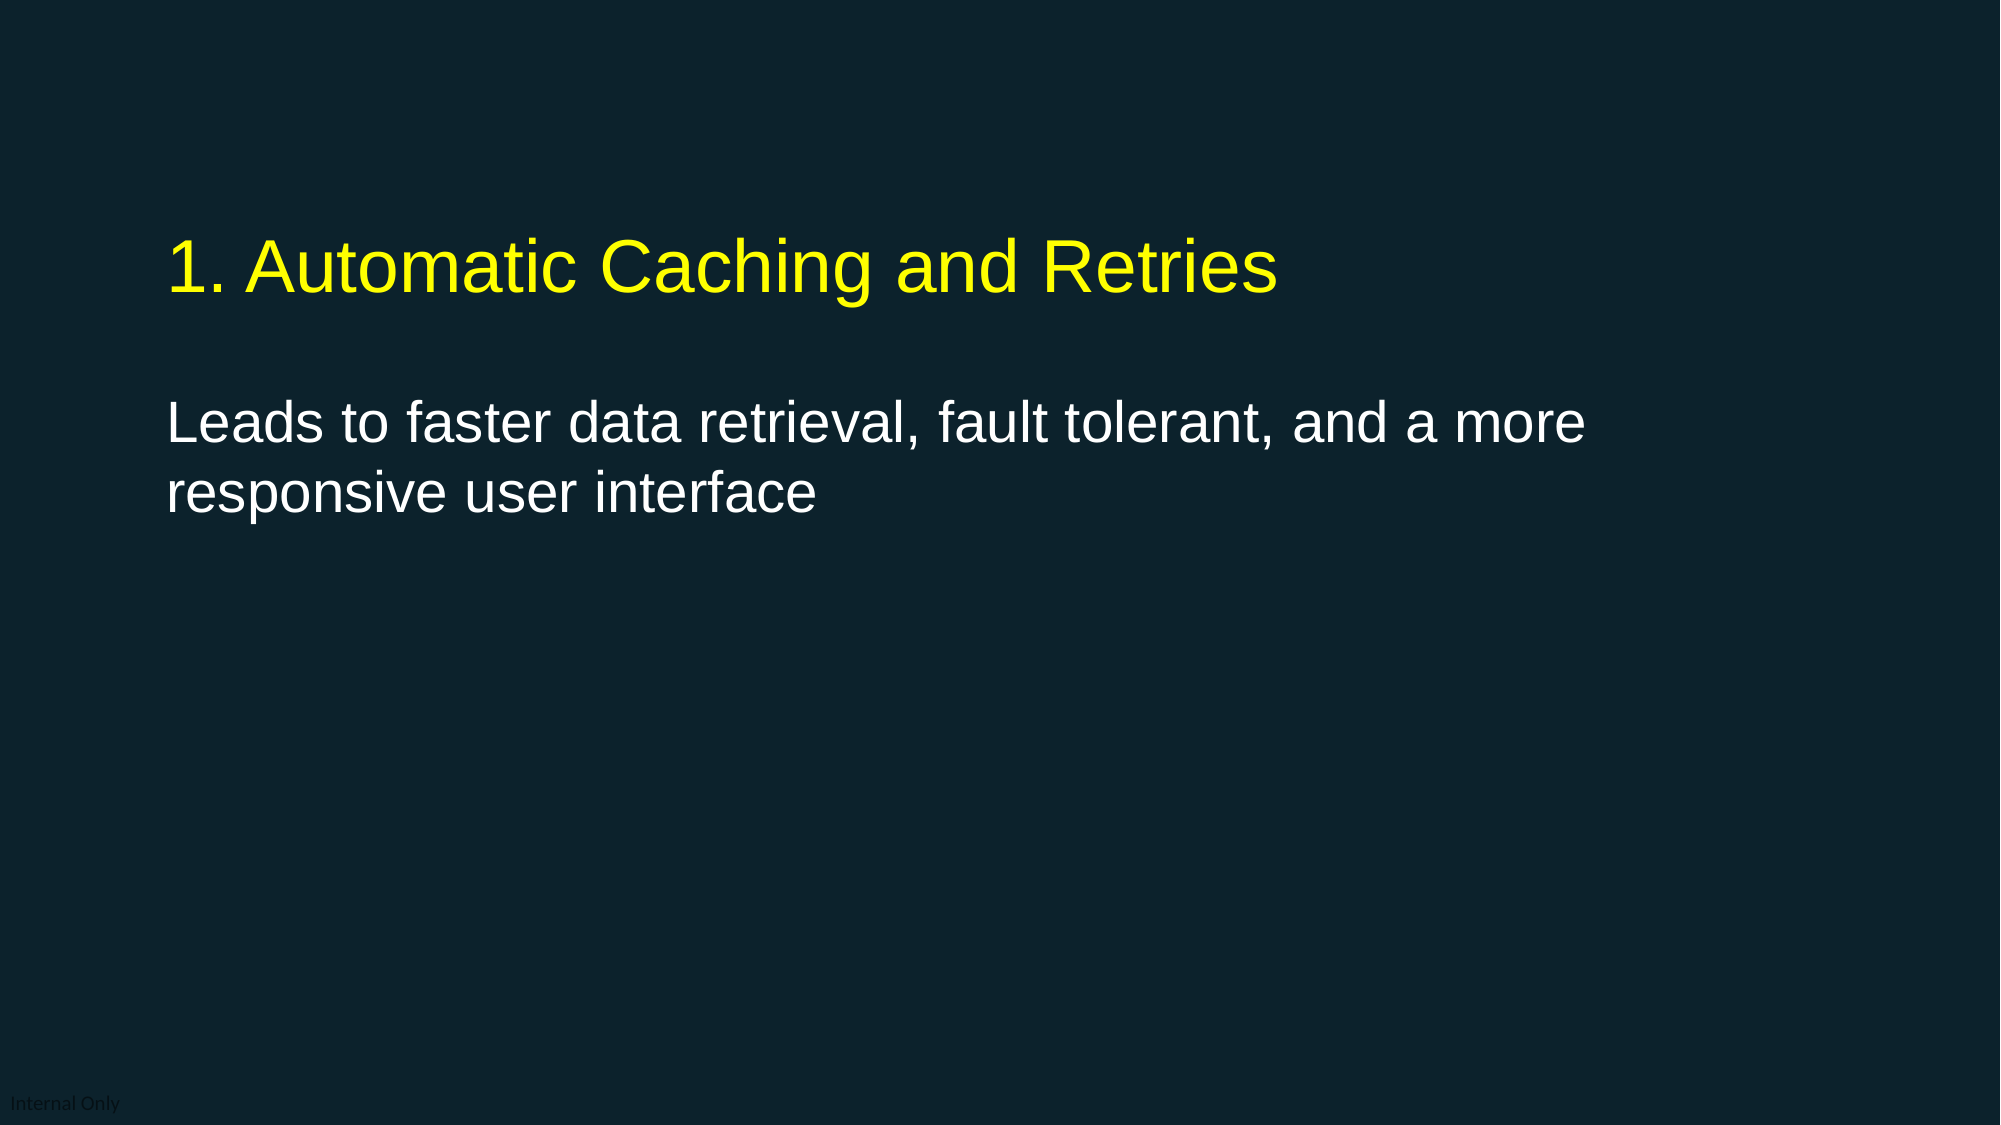

1. Automatic Caching and Retries
Leads to faster data retrieval, fault tolerant, and a more responsive user interface